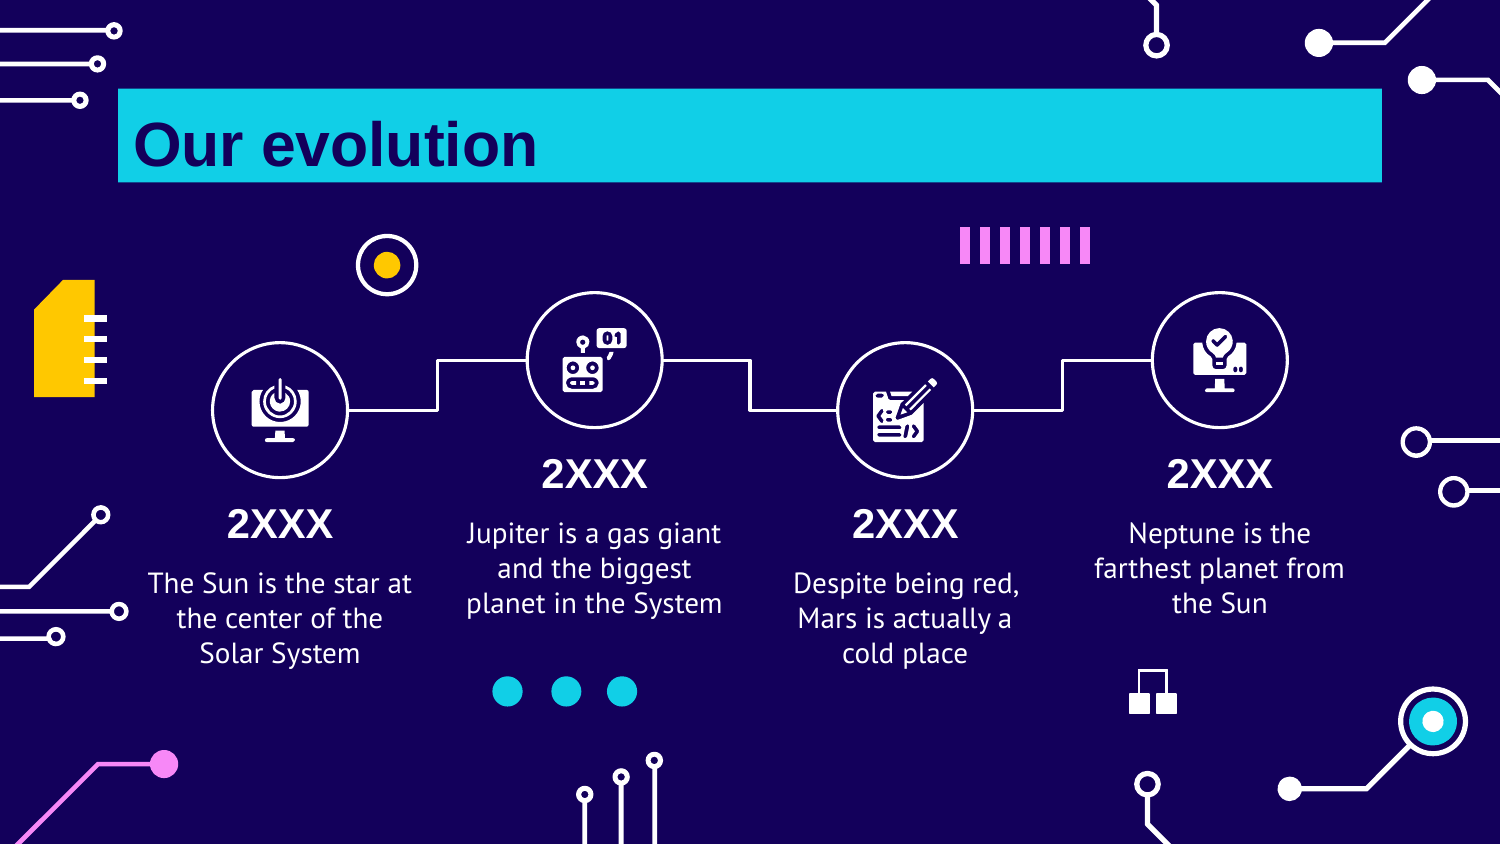

# Our evolution

2XXX
2XXX
2XXX
2XXX
Jupiter is a gas giant and the biggest planet in the System
Neptune is the farthest planet from the Sun
The Sun is the star at the center of the Solar System
Despite being red, Mars is actually a cold place